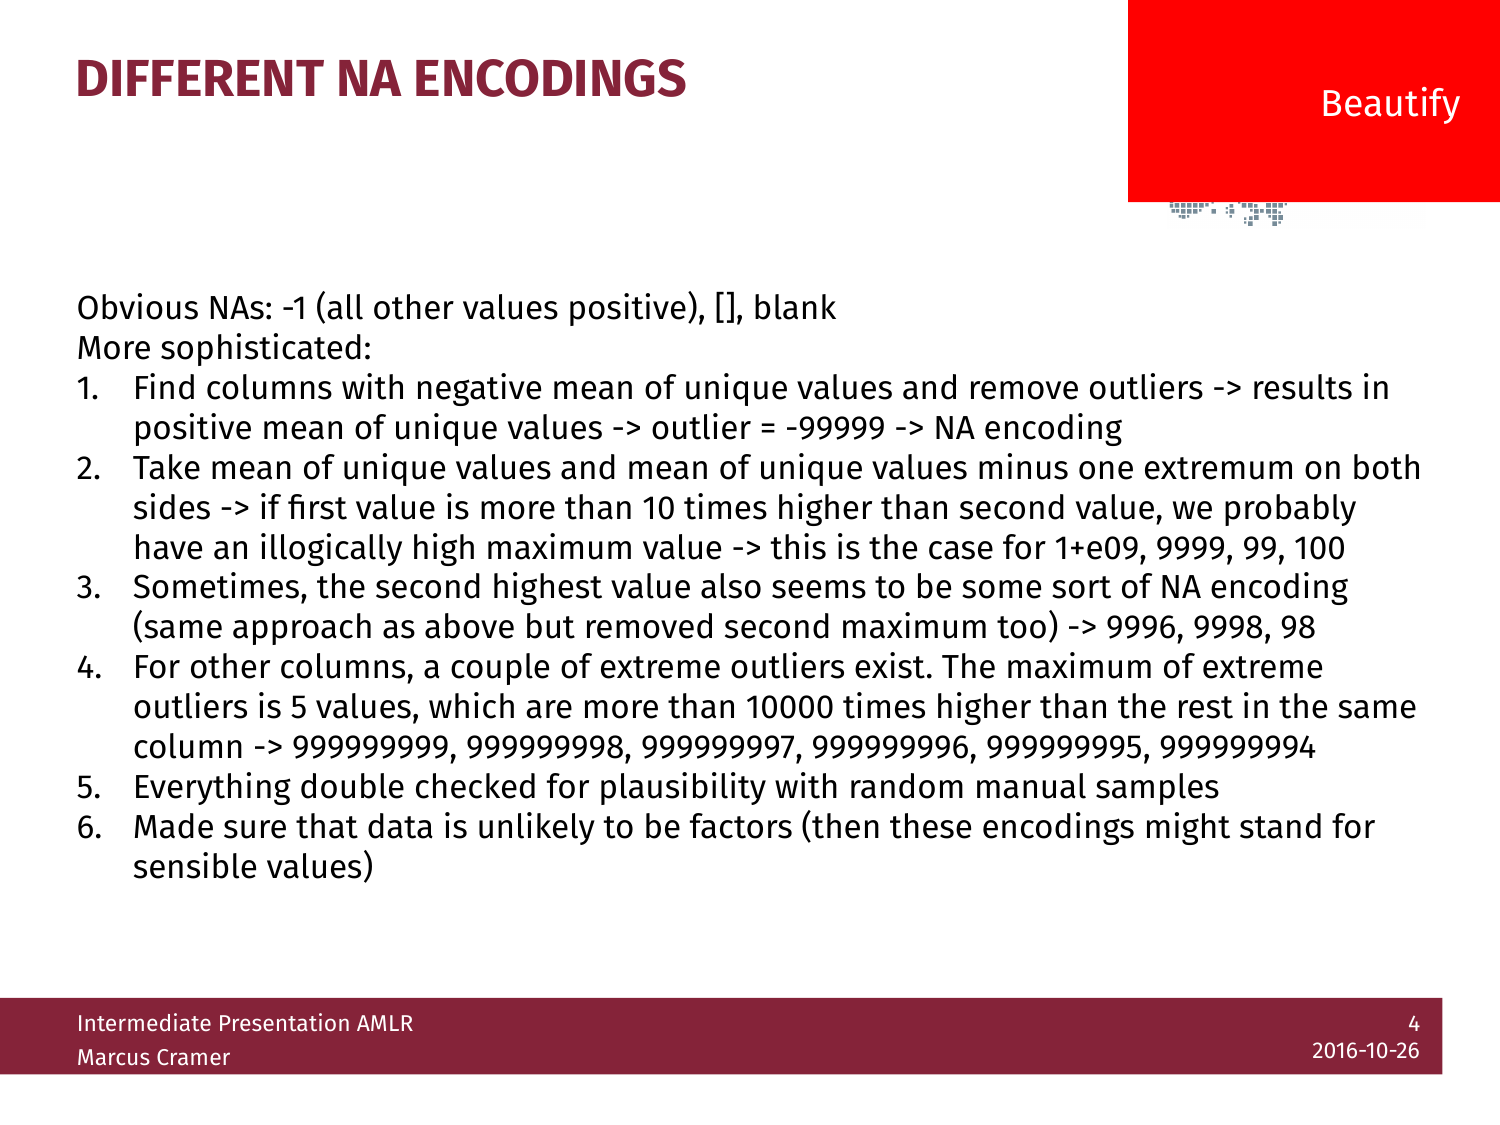

Beautify
Different NA encodings

Obvious NAs: -1 (all other values positive), [], blank
More sophisticated:
Find columns with negative mean of unique values and remove outliers -> results in positive mean of unique values -> outlier = -99999 -> NA encoding
Take mean of unique values and mean of unique values minus one extremum on both sides -> if first value is more than 10 times higher than second value, we probably have an illogically high maximum value -> this is the case for 1+e09, 9999, 99, 100
Sometimes, the second highest value also seems to be some sort of NA encoding (same approach as above but removed second maximum too) -> 9996, 9998, 98
For other columns, a couple of extreme outliers exist. The maximum of extreme outliers is 5 values, which are more than 10000 times higher than the rest in the same column -> 999999999, 999999998, 999999997, 999999996, 999999995, 999999994
Everything double checked for plausibility with random manual samples
Made sure that data is unlikely to be factors (then these encodings might stand for sensible values)